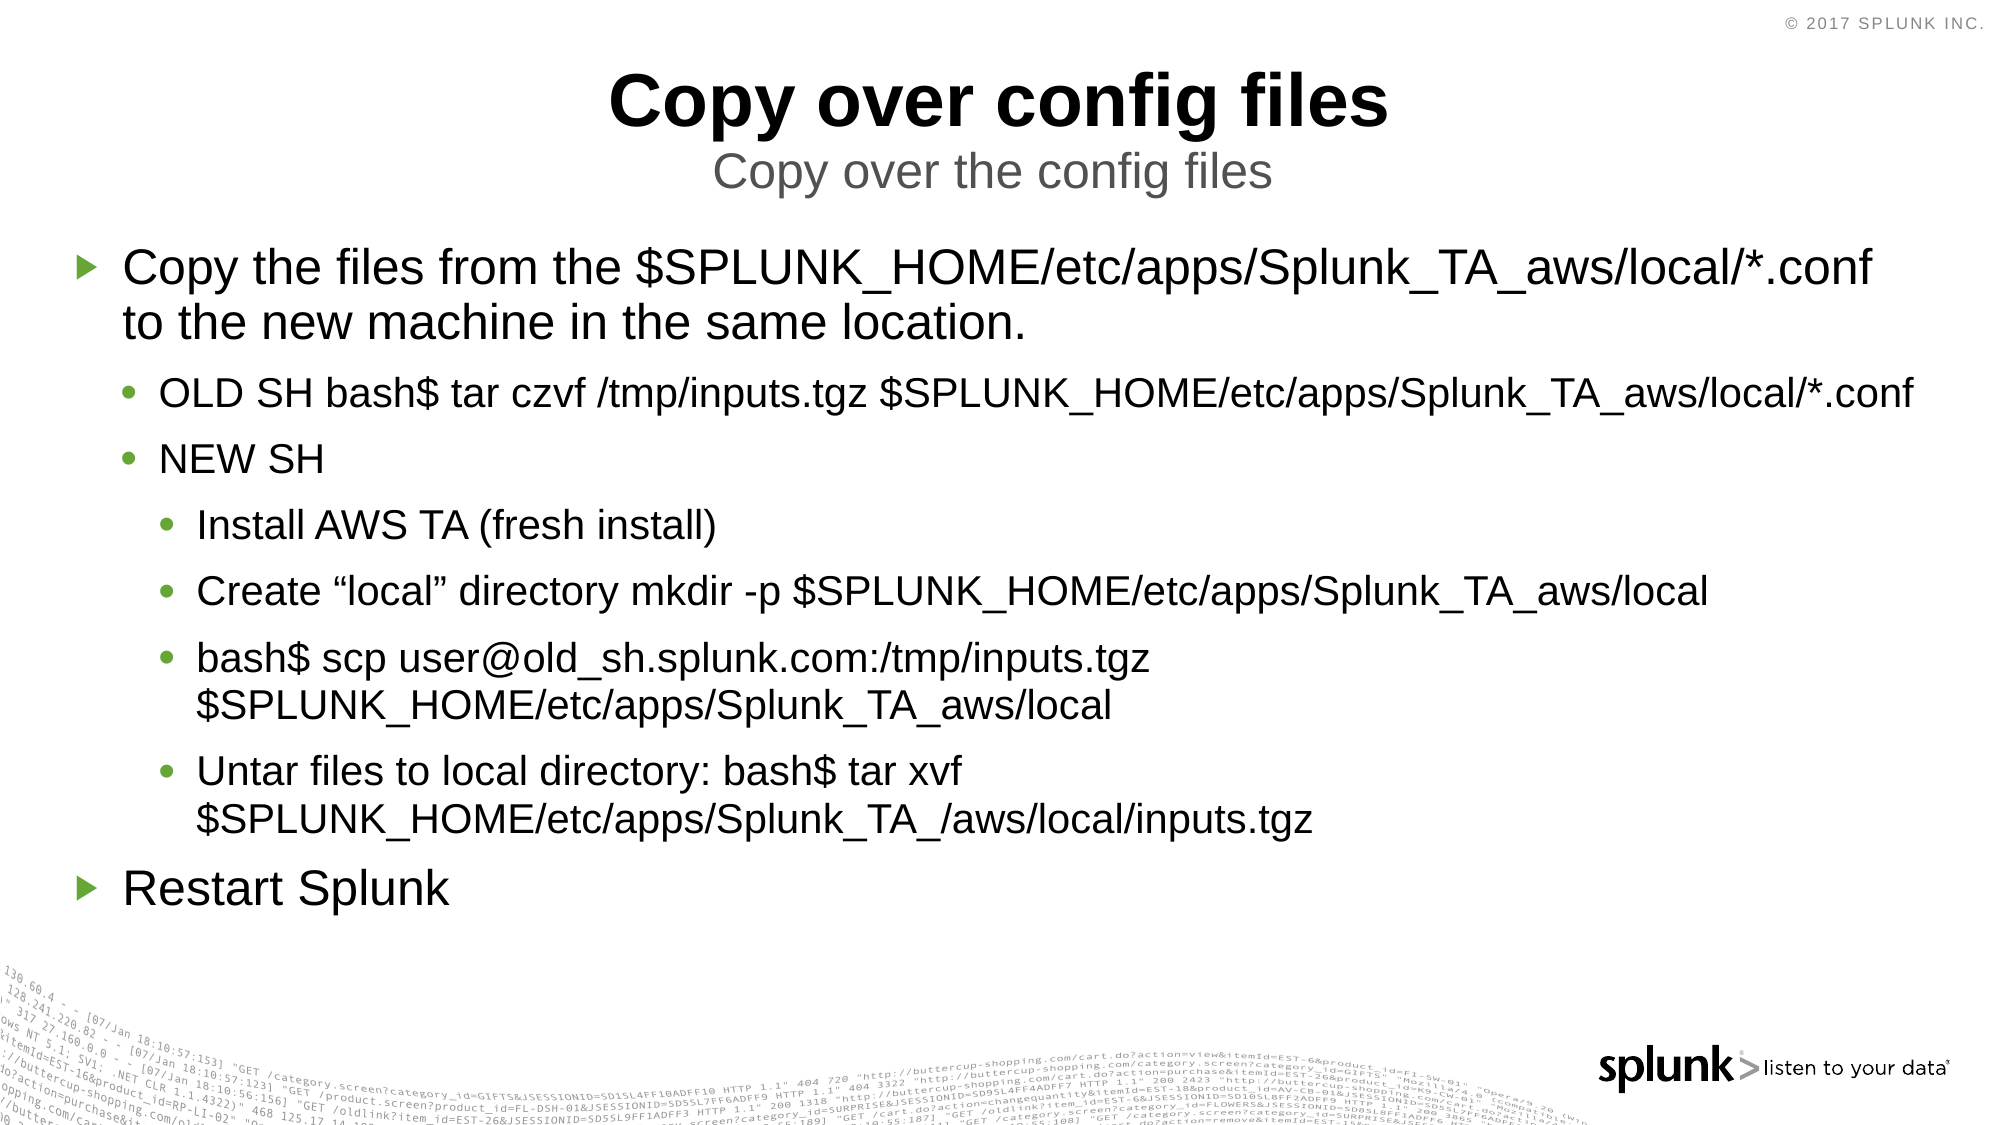

# Copy over config files
Copy over the config files
Copy the files from the $SPLUNK_HOME/etc/apps/Splunk_TA_aws/local/*.conf to the new machine in the same location.
OLD SH bash$ tar czvf /tmp/inputs.tgz $SPLUNK_HOME/etc/apps/Splunk_TA_aws/local/*.conf
NEW SH
Install AWS TA (fresh install)
Create “local” directory mkdir -p $SPLUNK_HOME/etc/apps/Splunk_TA_aws/local
bash$ scp user@old_sh.splunk.com:/tmp/inputs.tgz $SPLUNK_HOME/etc/apps/Splunk_TA_aws/local
Untar files to local directory: bash$ tar xvf $SPLUNK_HOME/etc/apps/Splunk_TA_/aws/local/inputs.tgz
Restart Splunk